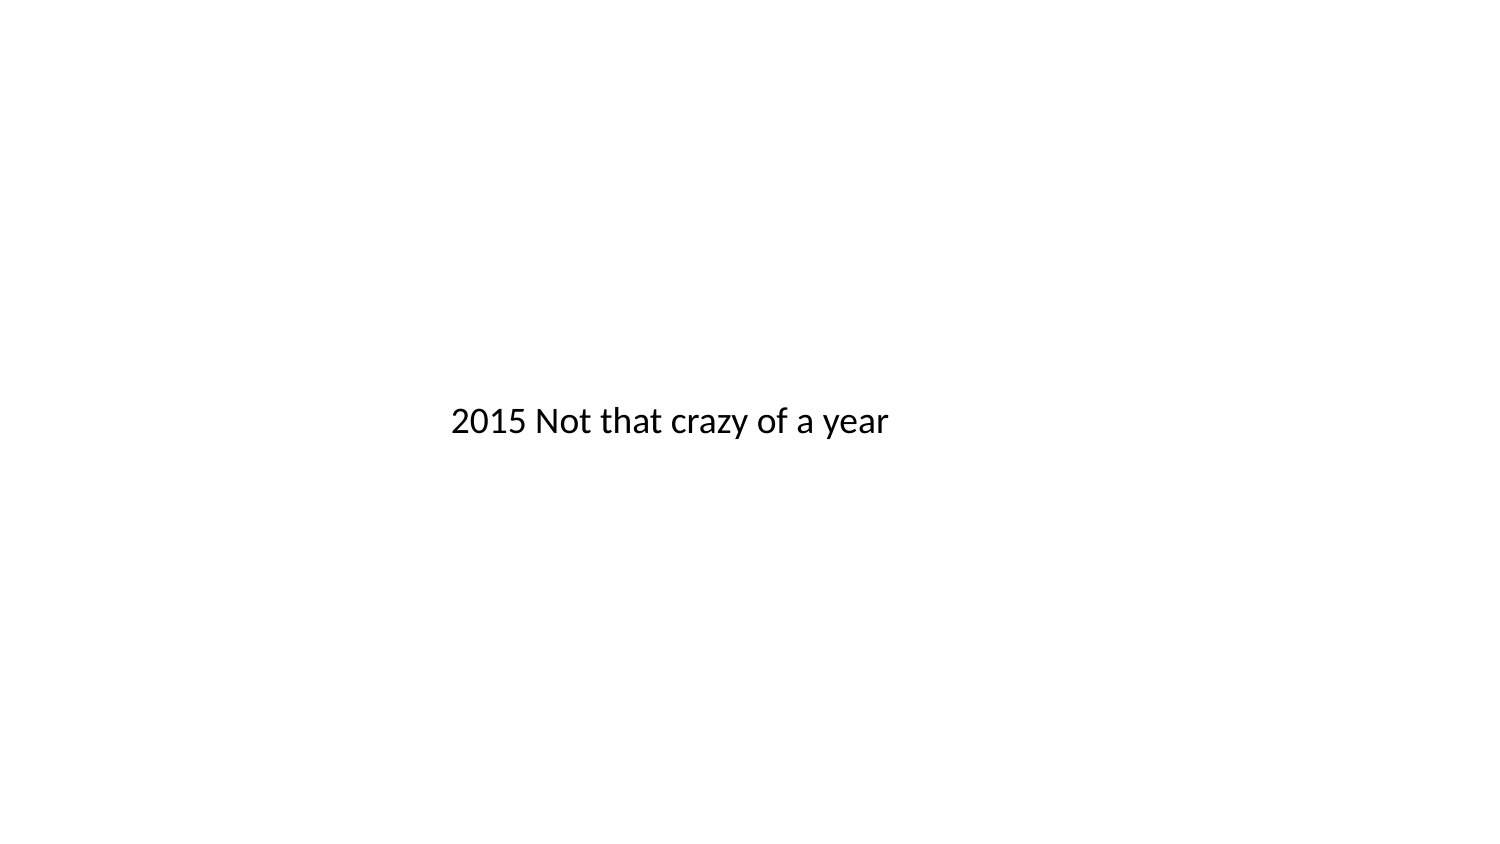

2015 Not that crazy of a year